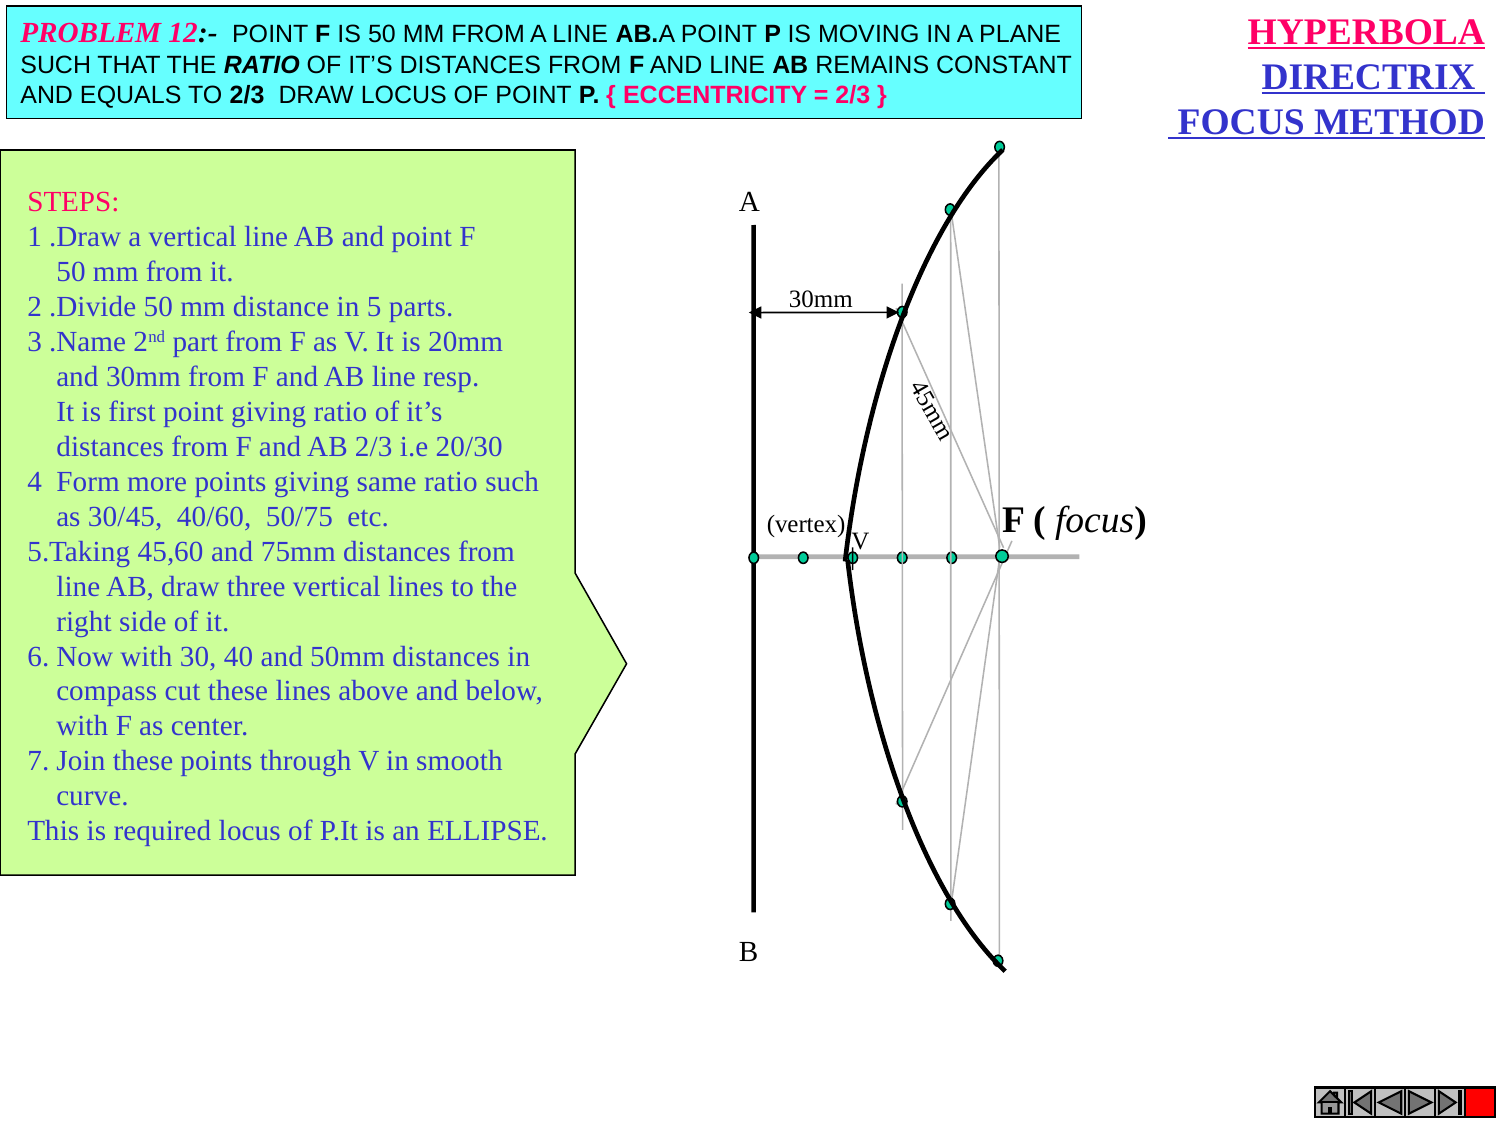

HYPERBOLA
DIRECTRIX
 FOCUS METHOD
PROBLEM 12:-  POINT F IS 50 MM FROM A LINE AB.A POINT P IS MOVING IN A PLANE
SUCH THAT THE RATIO OF IT’S DISTANCES FROM F AND LINE AB REMAINS CONSTANT
AND EQUALS TO 2/3  DRAW LOCUS OF POINT P. { ECCENTRICITY = 2/3 }

STEPS:
1 .Draw a vertical line AB and point F
    50 mm from it.
2 .Divide 50 mm distance in 5 parts.
3 .Name 2nd part from F as V. It is 20mm
    and 30mm from F and AB line resp.
    It is first point giving ratio of it’s
    distances from F and AB 2/3 i.e 20/30
4  Form more points giving same ratio such
    as 30/45,  40/60,  50/75  etc.
5.Taking 45,60 and 75mm distances from
    line AB, draw three vertical lines to the
    right side of it.
6. Now with 30, 40 and 50mm distances in
    compass cut these lines above and below,
    with F as center.
7. Join these points through V in smooth
    curve.
This is required locus of P.It is an ELLIPSE.

A

30mm

45mm

F ( focus)
(vertex)
V

B